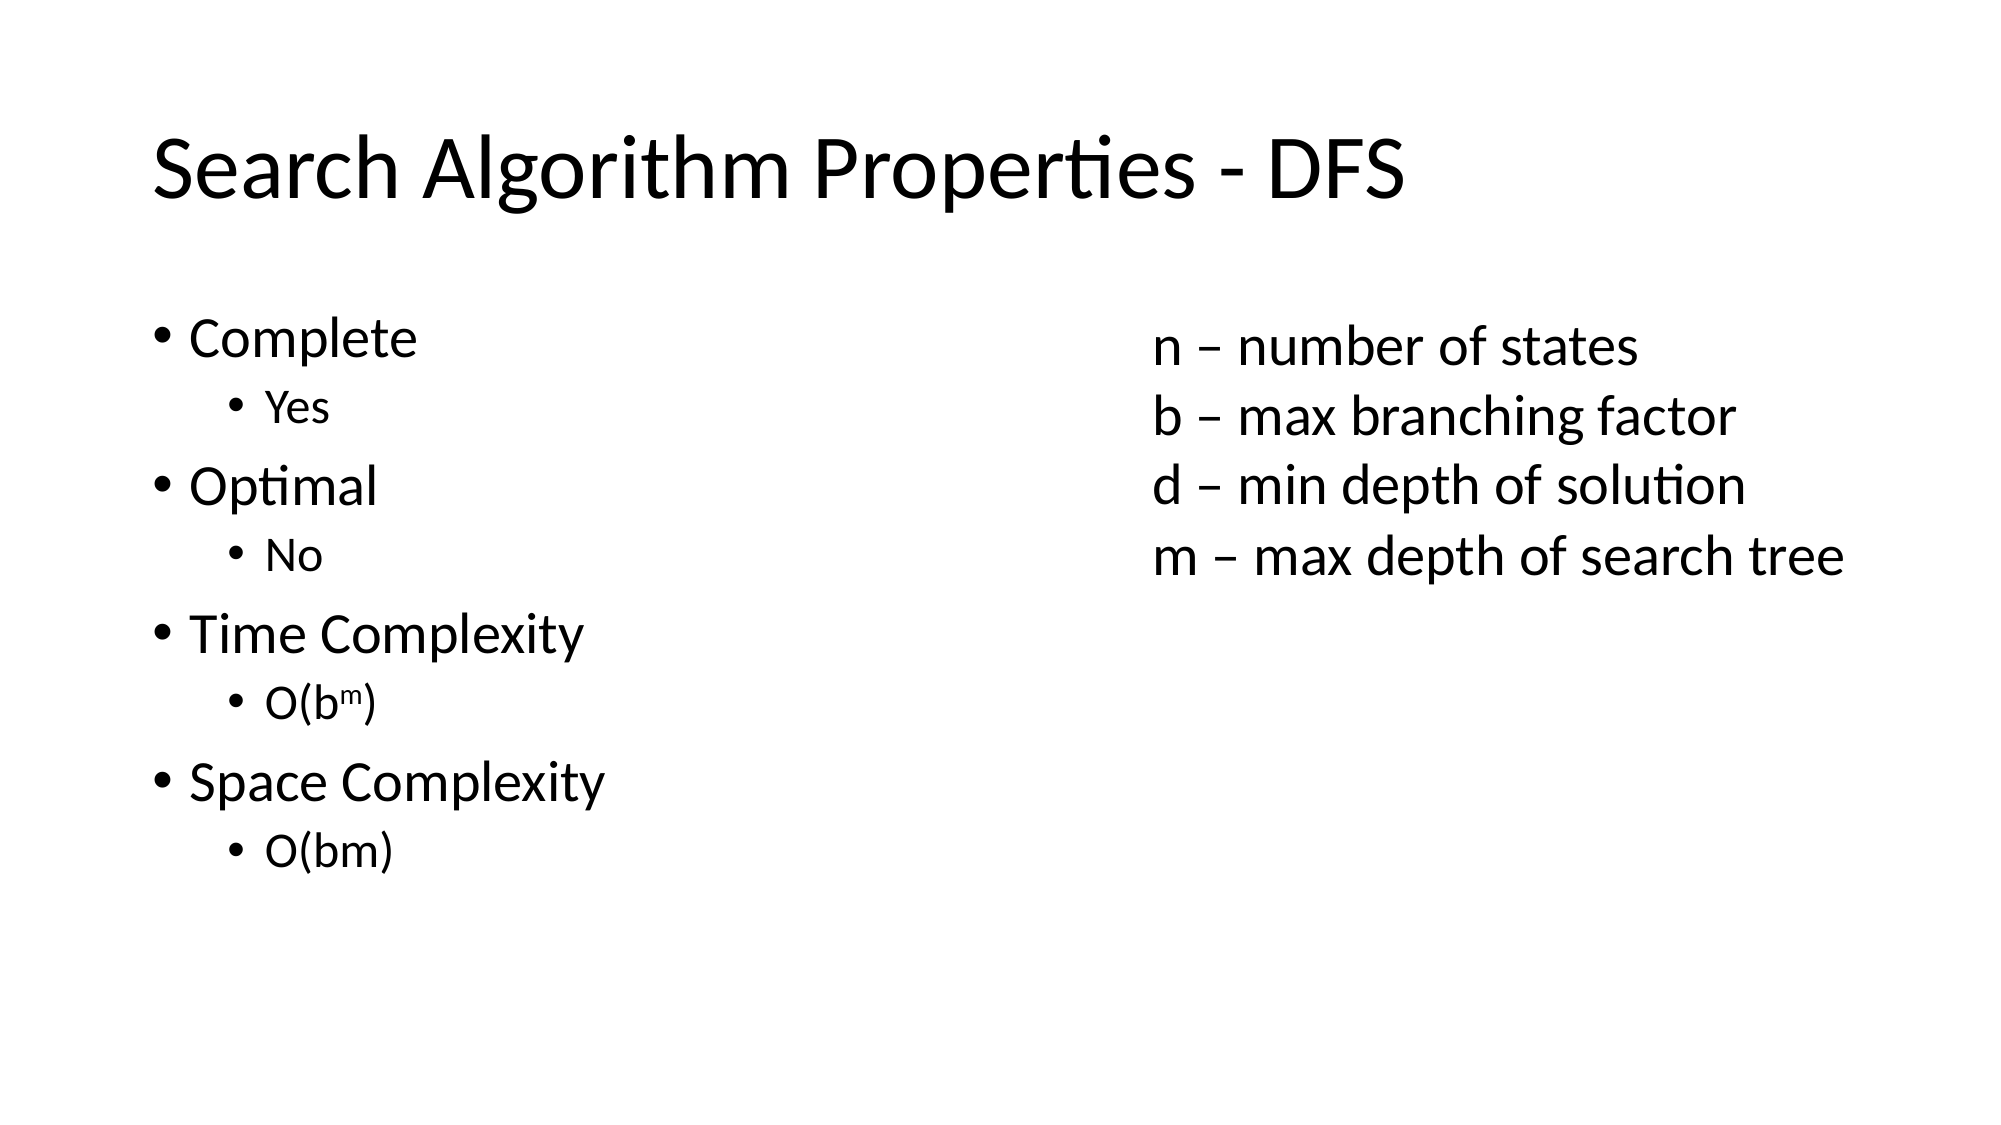

# Search Algorithm Properties - DFS
Complete
Yes
Optimal
No
Time Complexity
O(bm)
Space Complexity
O(bm)
n – number of states
b – max branching factor
d – min depth of solution
m – max depth of search tree